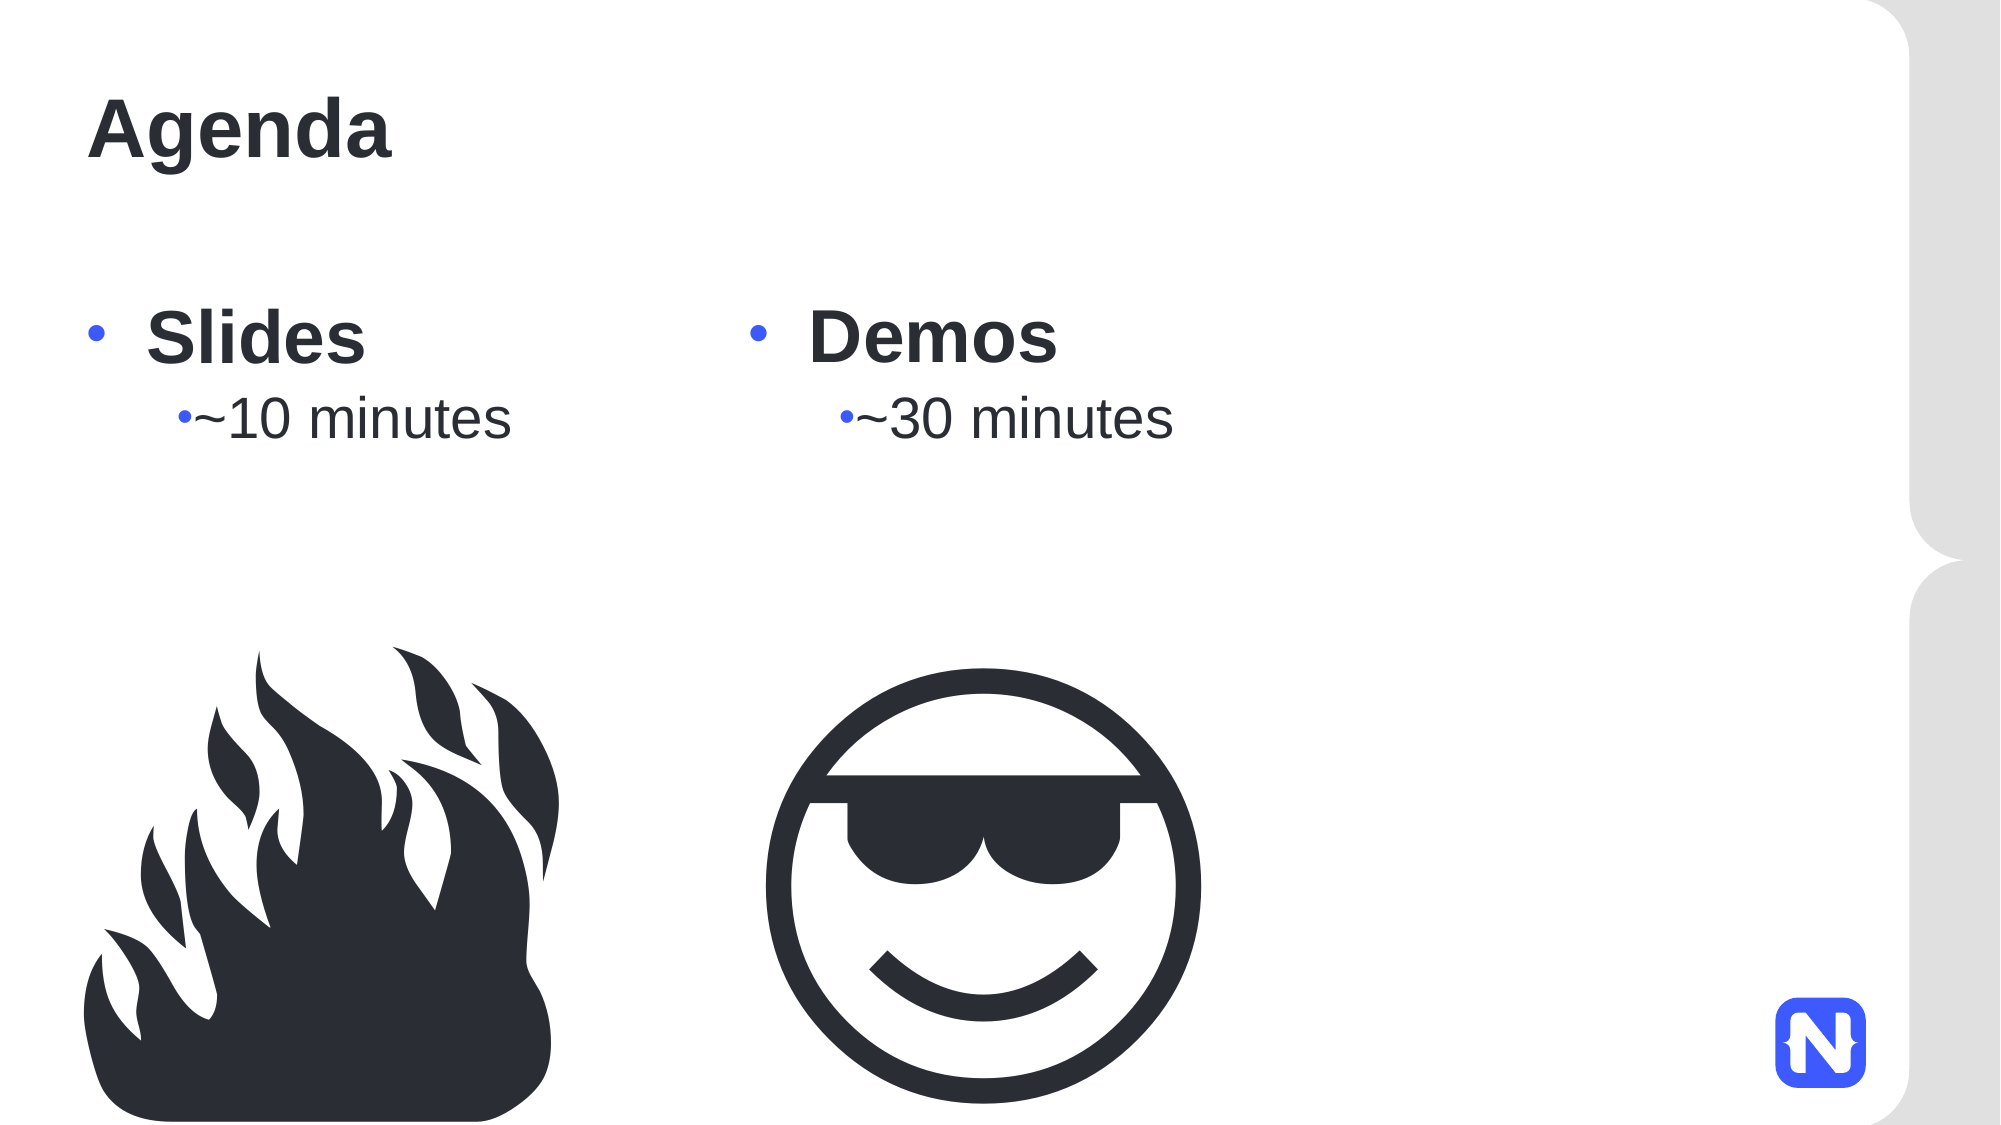

# Agenda
Slides
~10 minutes
Demos
~30 minutes
🔥
😎